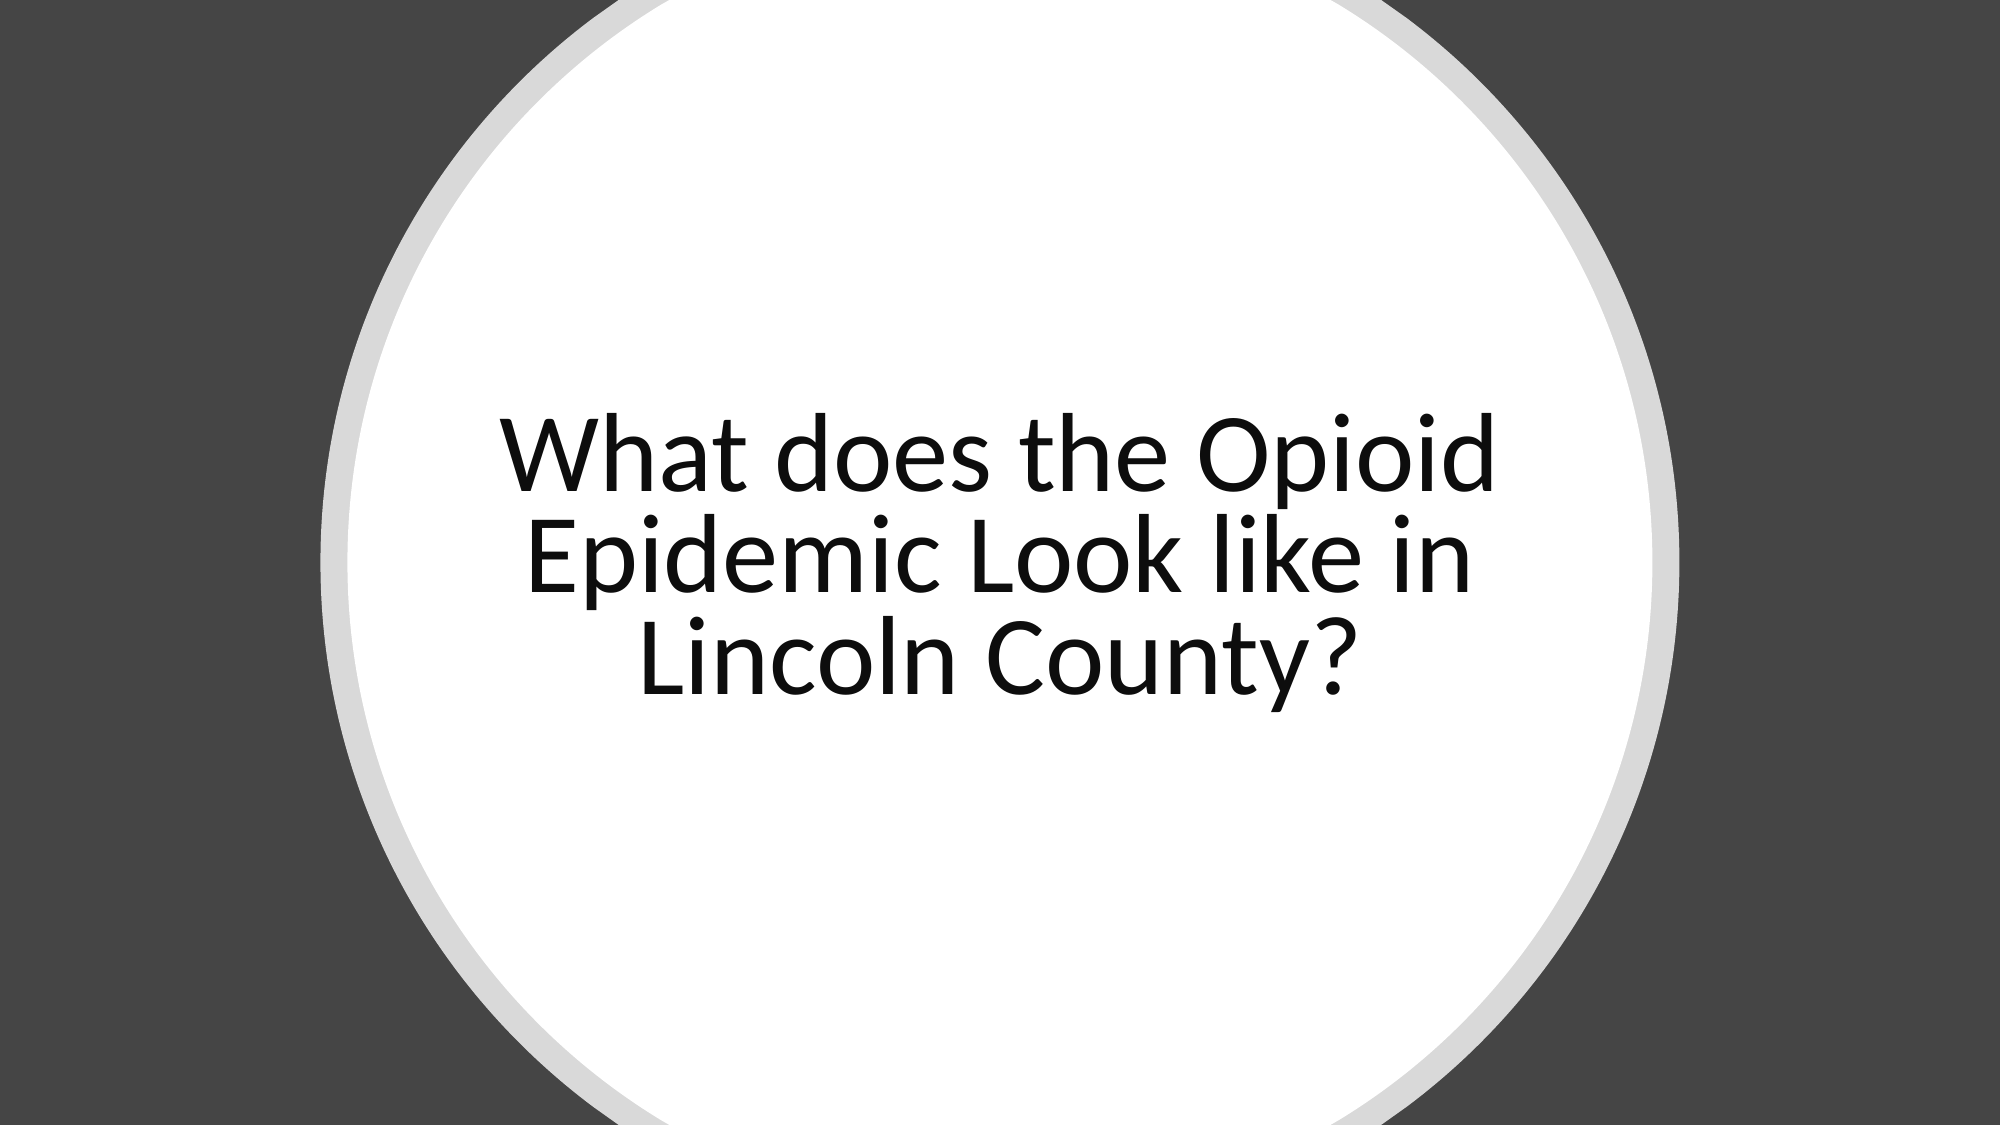

# What does the Opioid Epidemic Look like in Lincoln County?